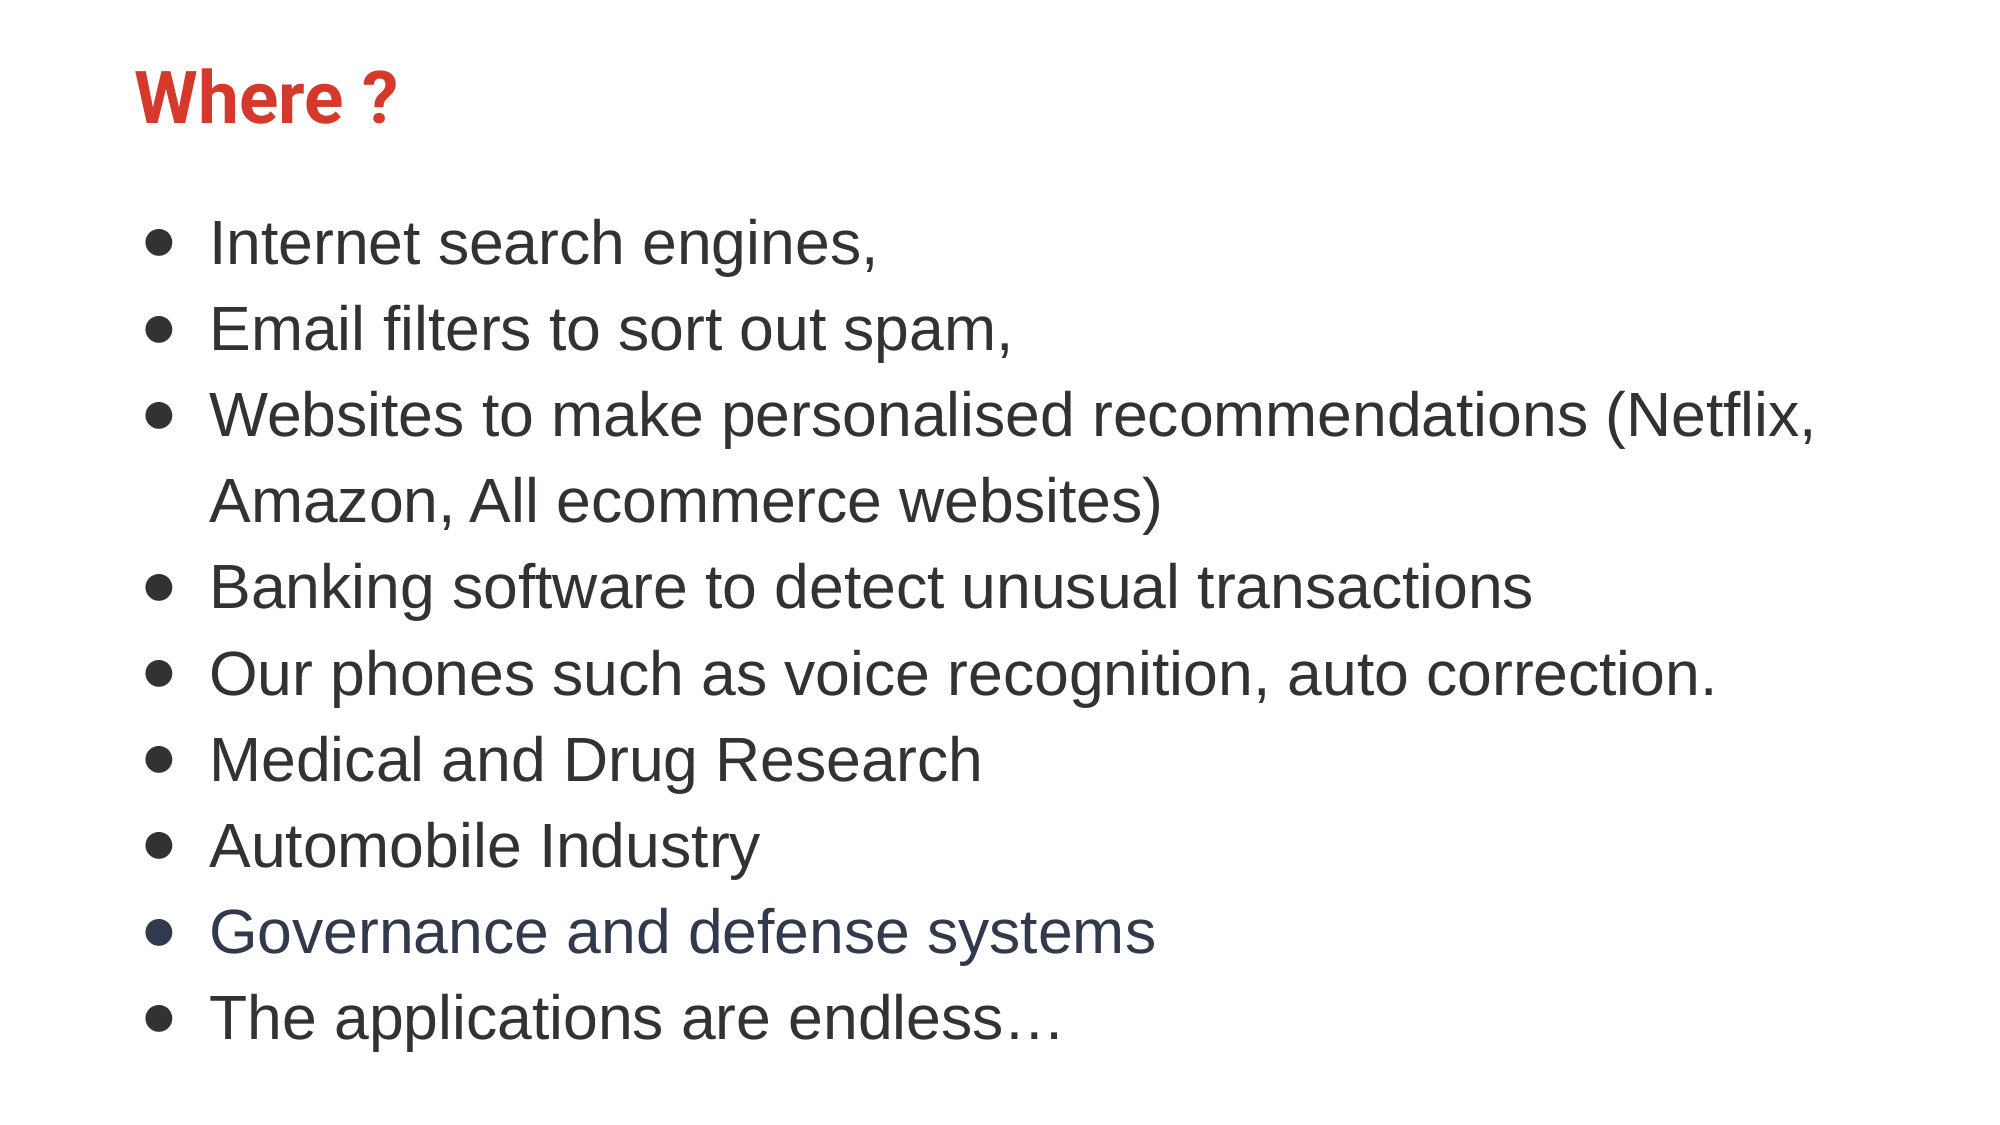

Where ?
Internet search engines,
Email filters to sort out spam,
Websites to make personalised recommendations (Netflix, Amazon, All ecommerce websites)
Banking software to detect unusual transactions
Our phones such as voice recognition, auto correction.
Medical and Drug Research
Automobile Industry
Governance and defense systems
The applications are endless…